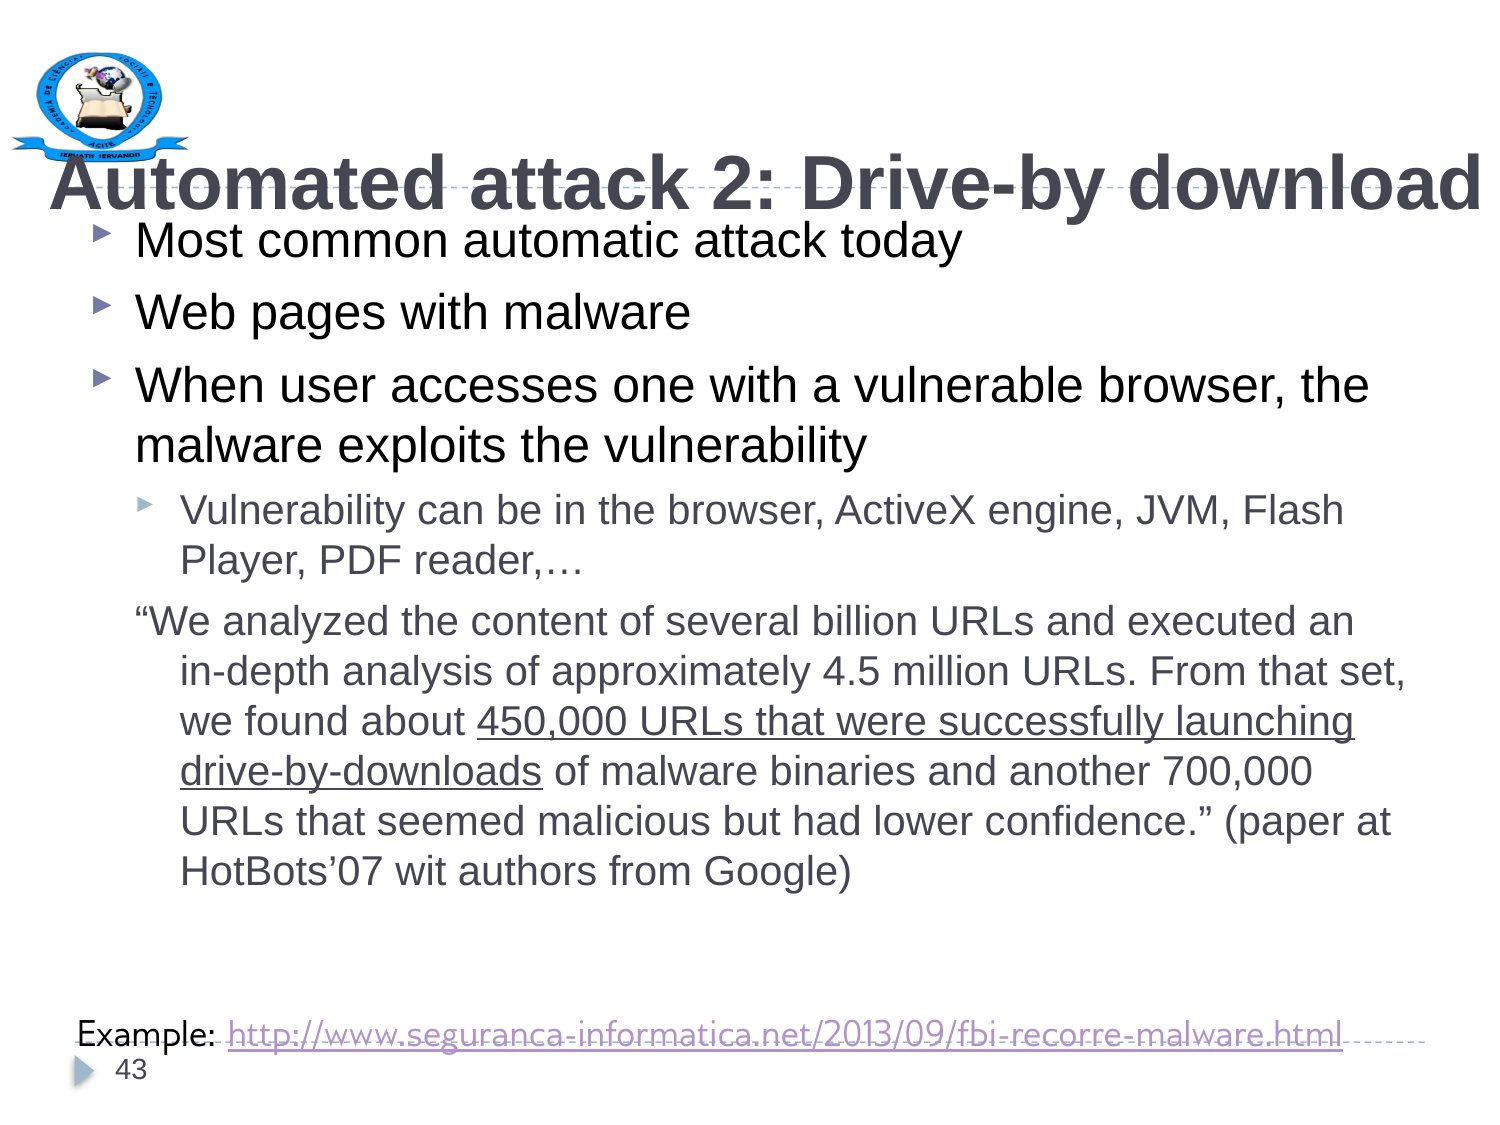

# Automated attack 2: Drive-by download
Most common automatic attack today
Web pages with malware
When user accesses one with a vulnerable browser, the malware exploits the vulnerability
Vulnerability can be in the browser, ActiveX engine, JVM, Flash Player, PDF reader,…
“We analyzed the content of several billion URLs and executed an in-depth analysis of approximately 4.5 million URLs. From that set, we found about 450,000 URLs that were successfully launching drive-by-downloads of malware binaries and another 700,000 URLs that seemed malicious but had lower confidence.” (paper at HotBots’07 wit authors from Google)

Example: http://www.seguranca-informatica.net/2013/09/fbi-recorre-malware.html
43